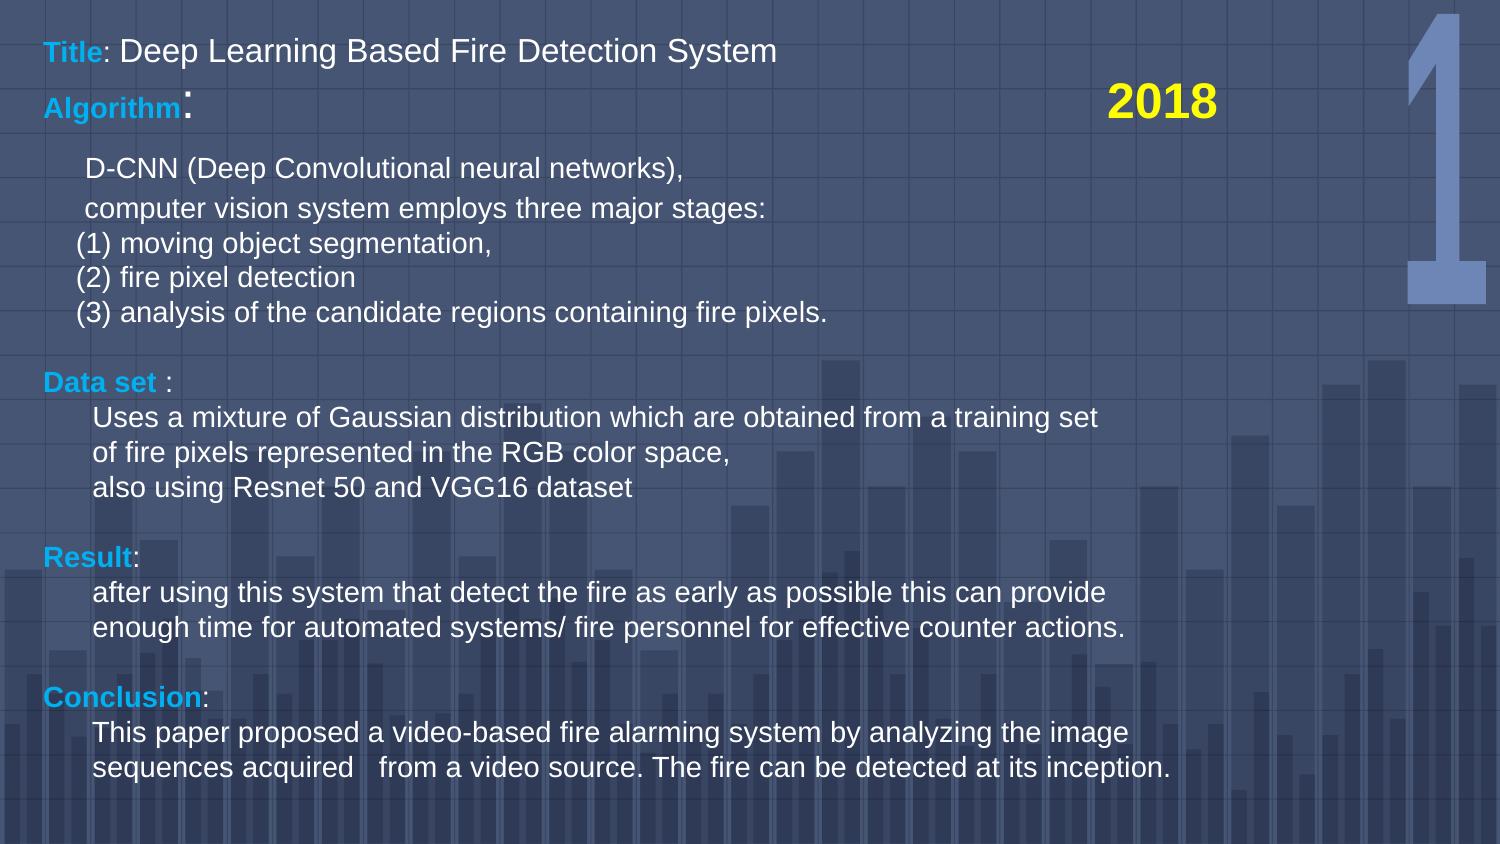

# Title: Deep Learning Based Fire Detection System Algorithm:						 2018 D-CNN (Deep Convolutional neural networks), computer vision system employs three major stages: (1) moving object segmentation, (2) fire pixel detection (3) analysis of the candidate regions containing fire pixels. Data set : Uses a mixture of Gaussian distribution which are obtained from a training set of fire pixels represented in the RGB color space, also using Resnet 50 and VGG16 dataset Result: after using this system that detect the fire as early as possible this can provide enough time for automated systems/ fire personnel for effective counter actions. Conclusion: This paper proposed a video-based fire alarming system by analyzing the image sequences acquired   from a video source. The fire can be detected at its inception.
1